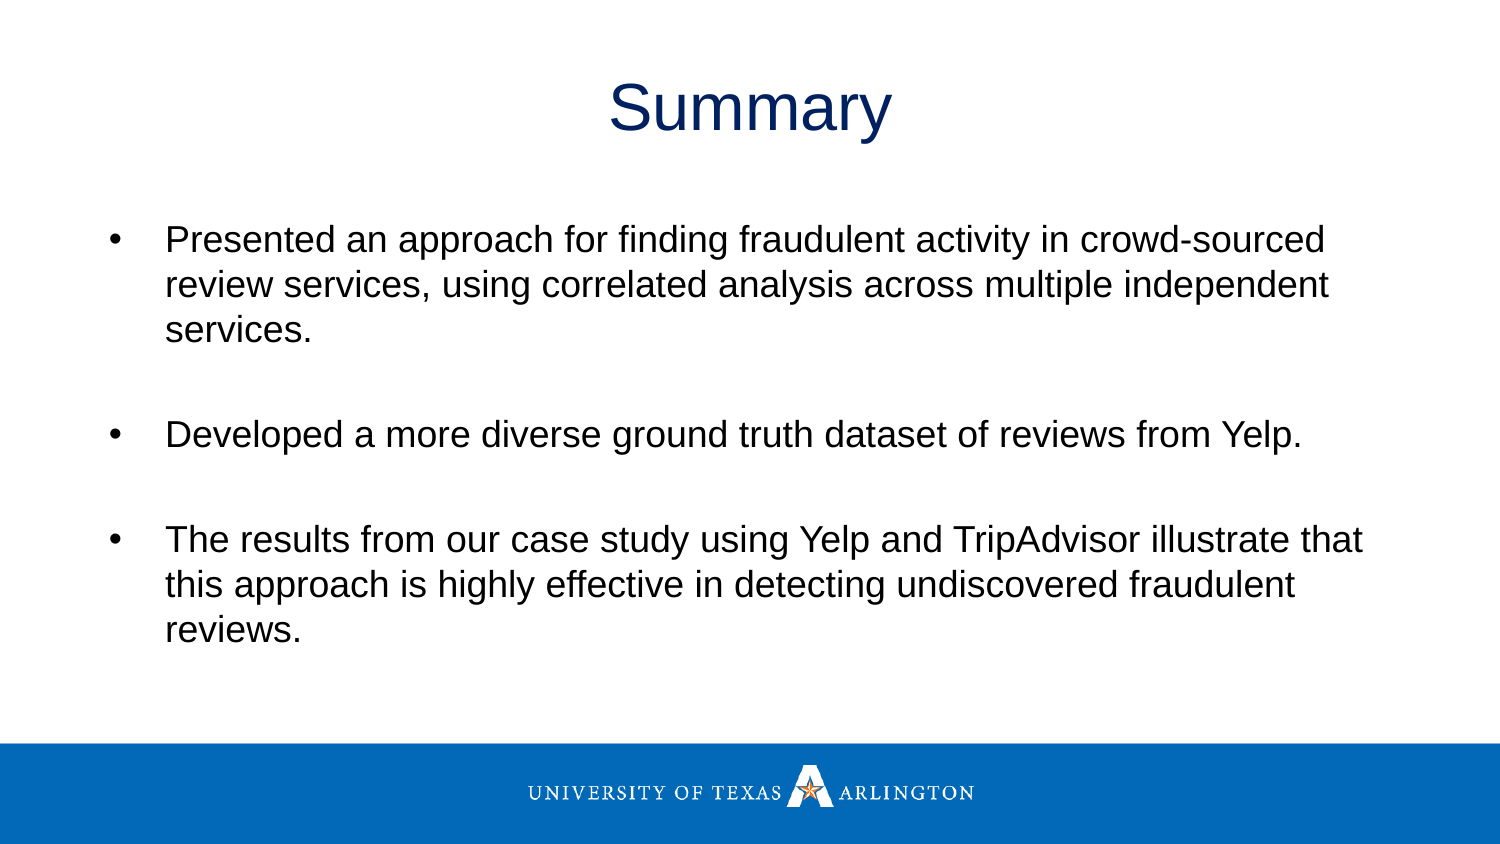

# Summary
Presented an approach for finding fraudulent activity in crowd-sourced review services, using correlated analysis across multiple independent services.

Developed a more diverse ground truth dataset of reviews from Yelp.

The results from our case study using Yelp and TripAdvisor illustrate that this approach is highly effective in detecting undiscovered fraudulent reviews.